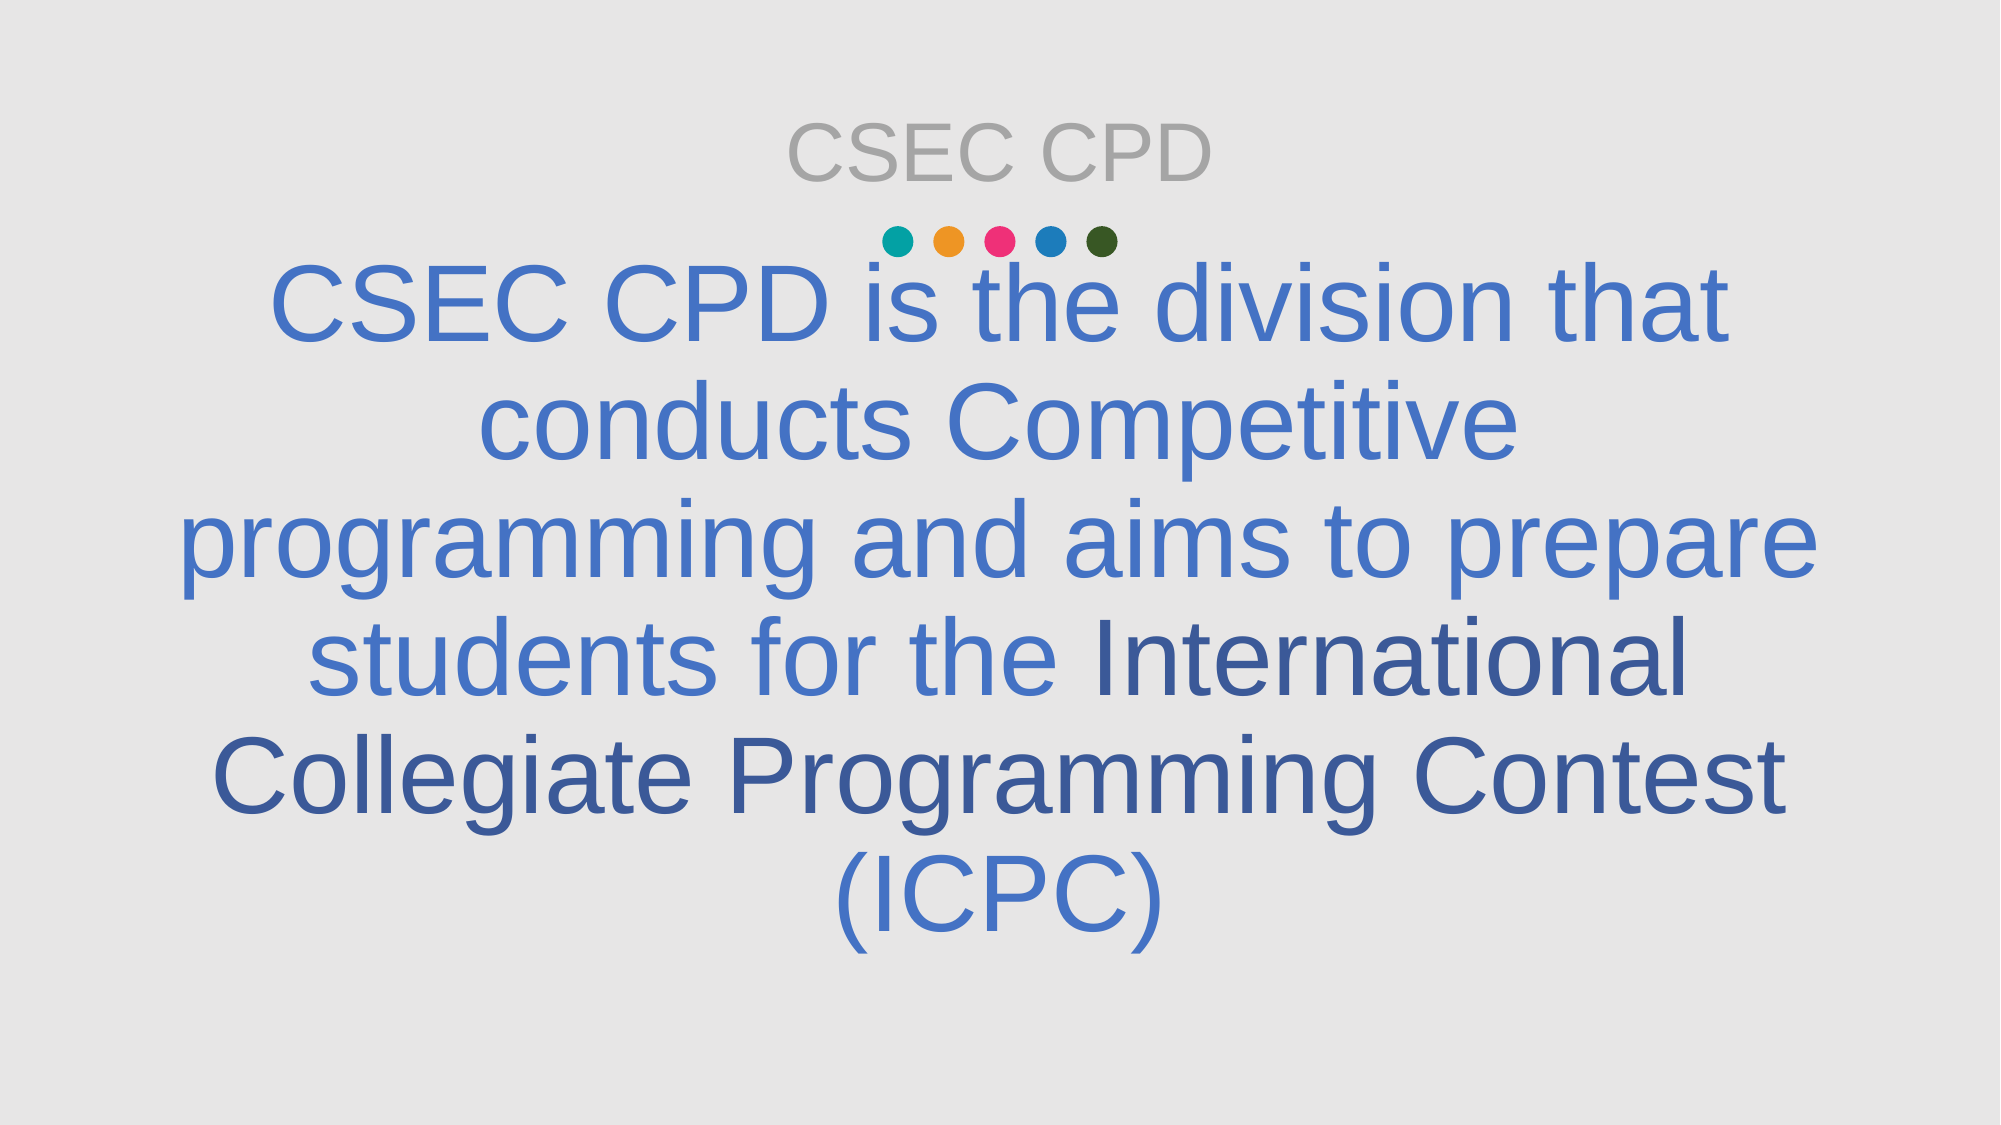

CSEC CPD

CSEC CPD is the division that conducts Competitive programming and aims to prepare students for the International Collegiate Programming Contest (ICPC)